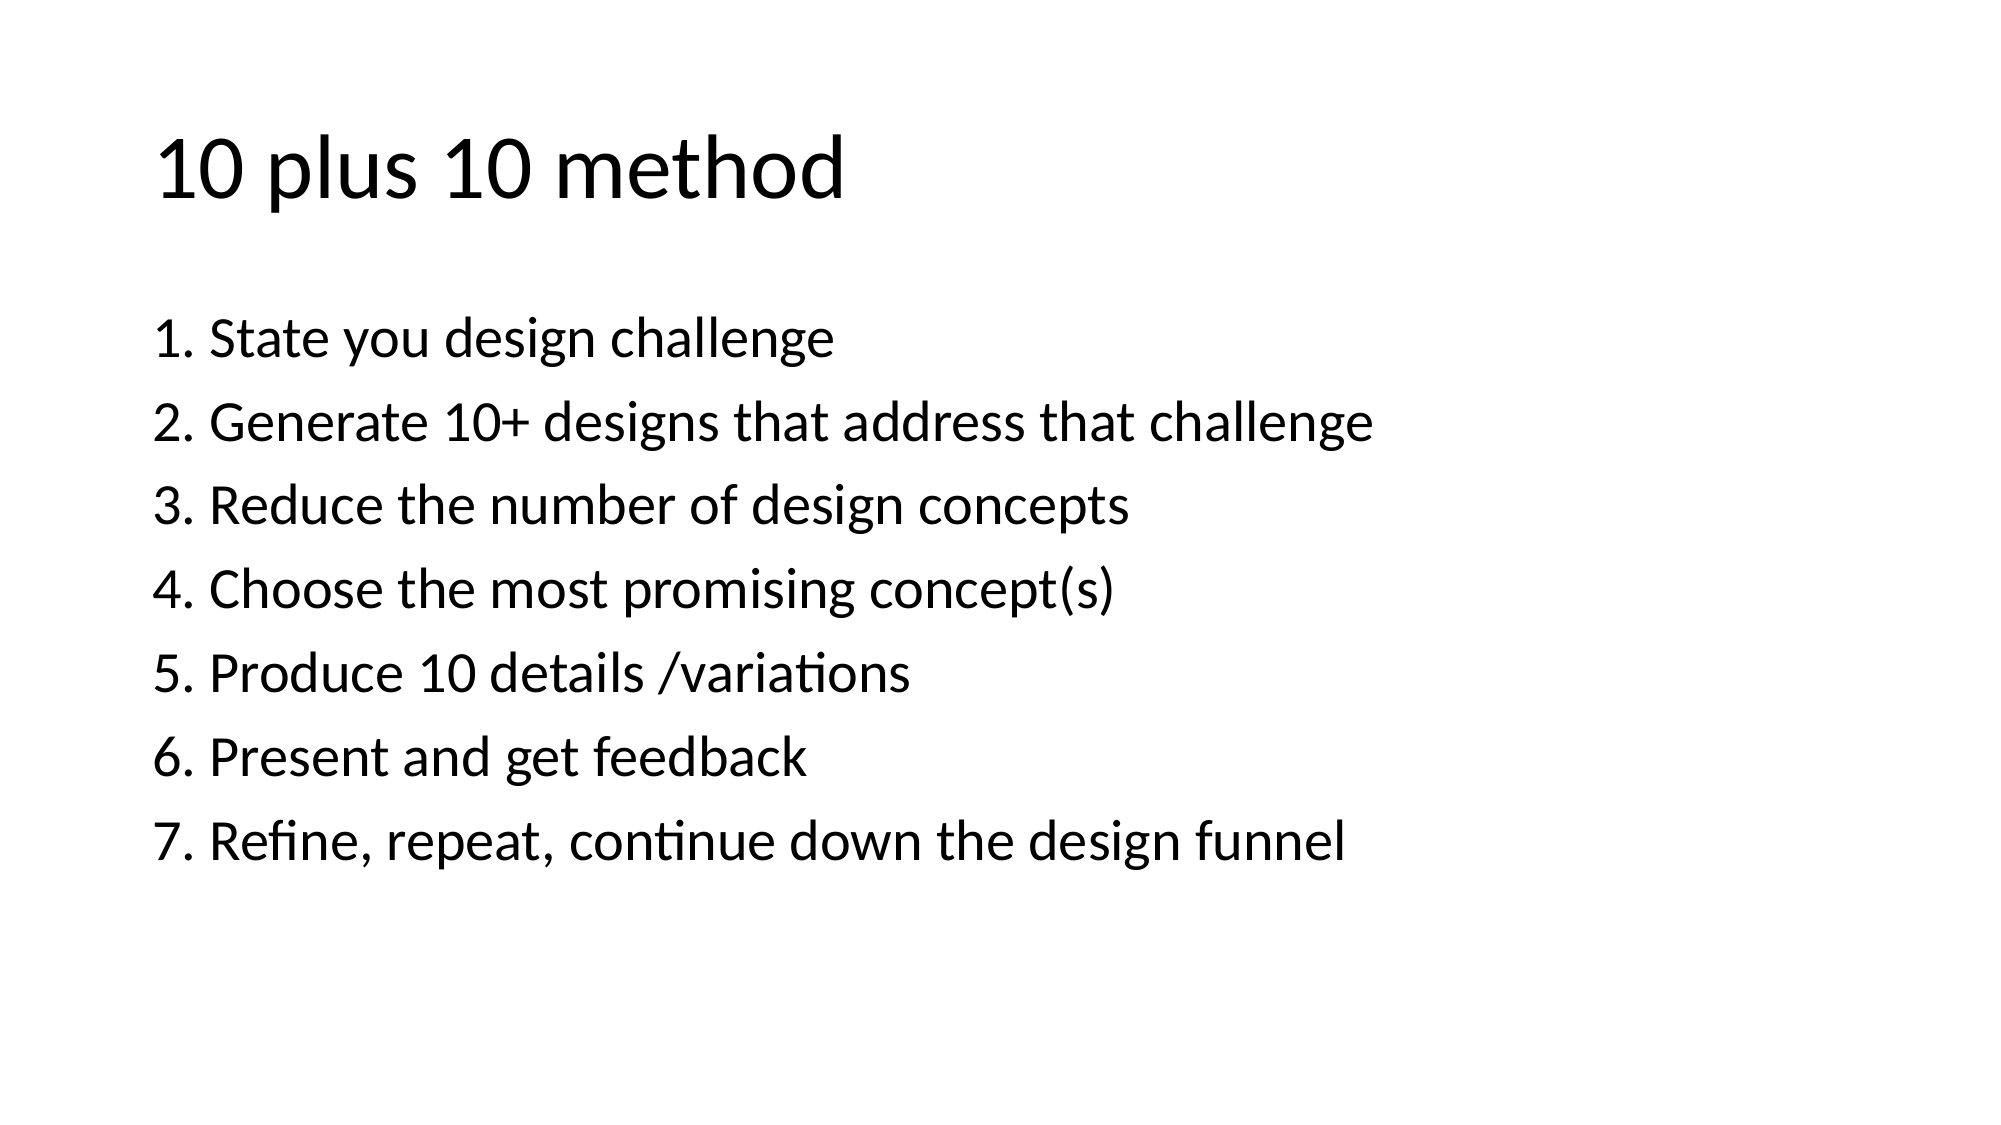

# 10 plus 10 method
1. State you design challenge
2. Generate 10+ designs that address that challenge
3. Reduce the number of design concepts
4. Choose the most promising concept(s)
5. Produce 10 details /variations
6. Present and get feedback
7. Refine, repeat, continue down the design funnel